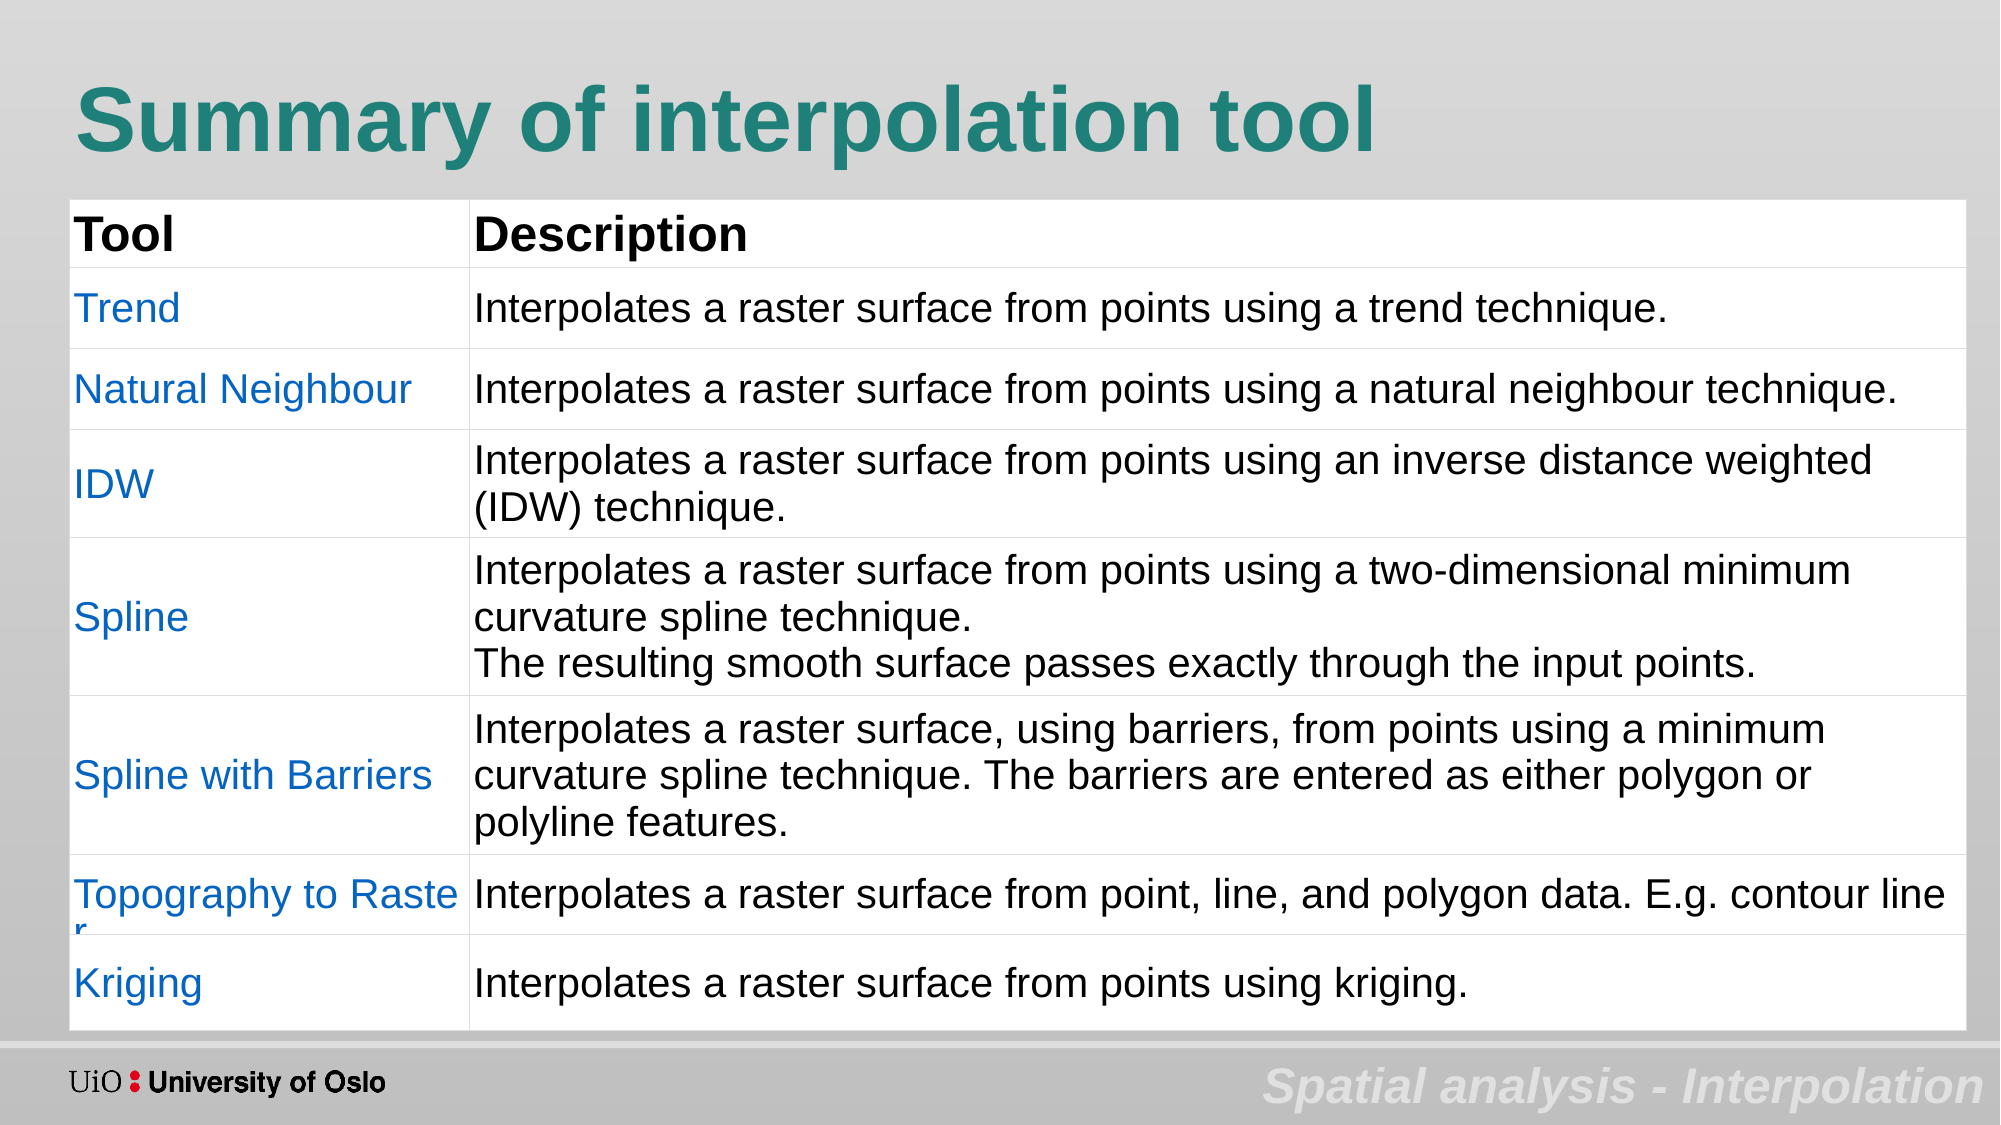

Summary of interpolation tool
| Tool | Description |
| --- | --- |
| Trend | Interpolates a raster surface from points using a trend technique. |
| Natural Neighbour | Interpolates a raster surface from points using a natural neighbour technique. |
| IDW | Interpolates a raster surface from points using an inverse distance weighted (IDW) technique. |
| Spline | Interpolates a raster surface from points using a two-dimensional minimum curvature spline technique. The resulting smooth surface passes exactly through the input points. |
| Spline with Barriers | Interpolates a raster surface, using barriers, from points using a minimum curvature spline technique. The barriers are entered as either polygon or polyline features. |
| Topography to Raster | Interpolates a raster surface from point, line, and polygon data. E.g. contour line |
| Kriging | Interpolates a raster surface from points using kriging. |